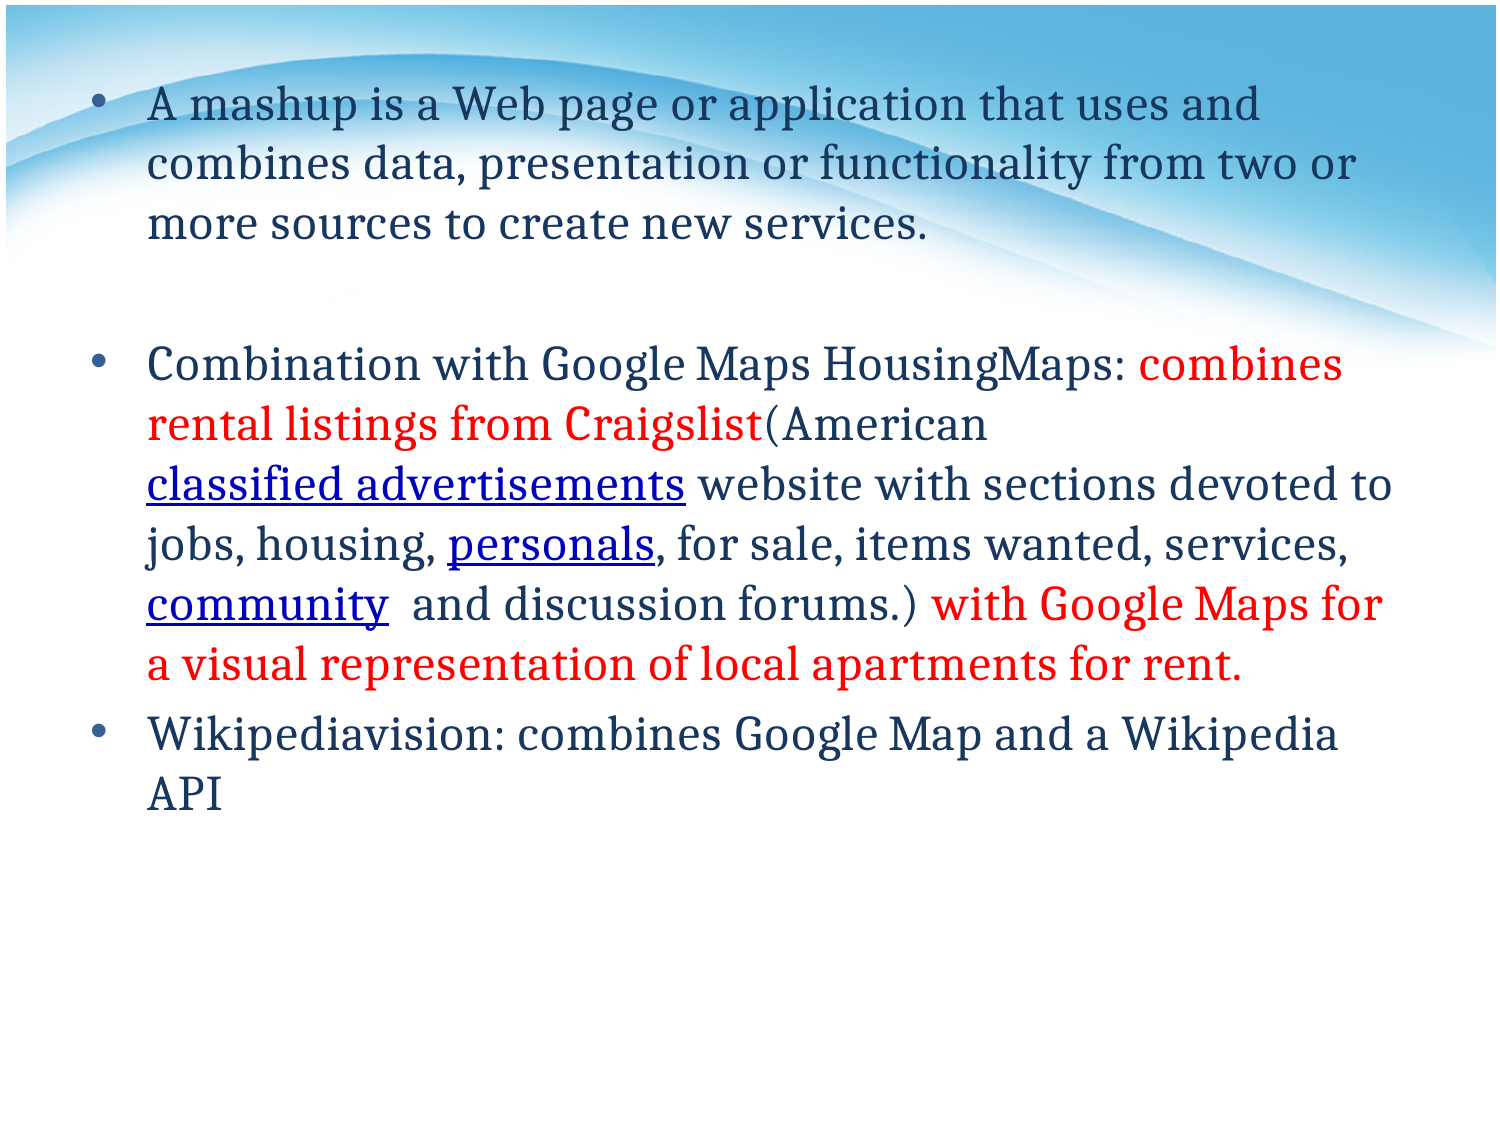

A mashup is a Web page or application that uses and combines data, presentation or functionality from two or more sources to create new services.

Combination with Google Maps HousingMaps: combines rental listings from Craigslist(American classified advertisements website with sections devoted to jobs, housing, personals, for sale, items wanted, services, community  and discussion forums.) with Google Maps for a visual representation of local apartments for rent.
Wikipediavision: combines Google Map and a Wikipedia API